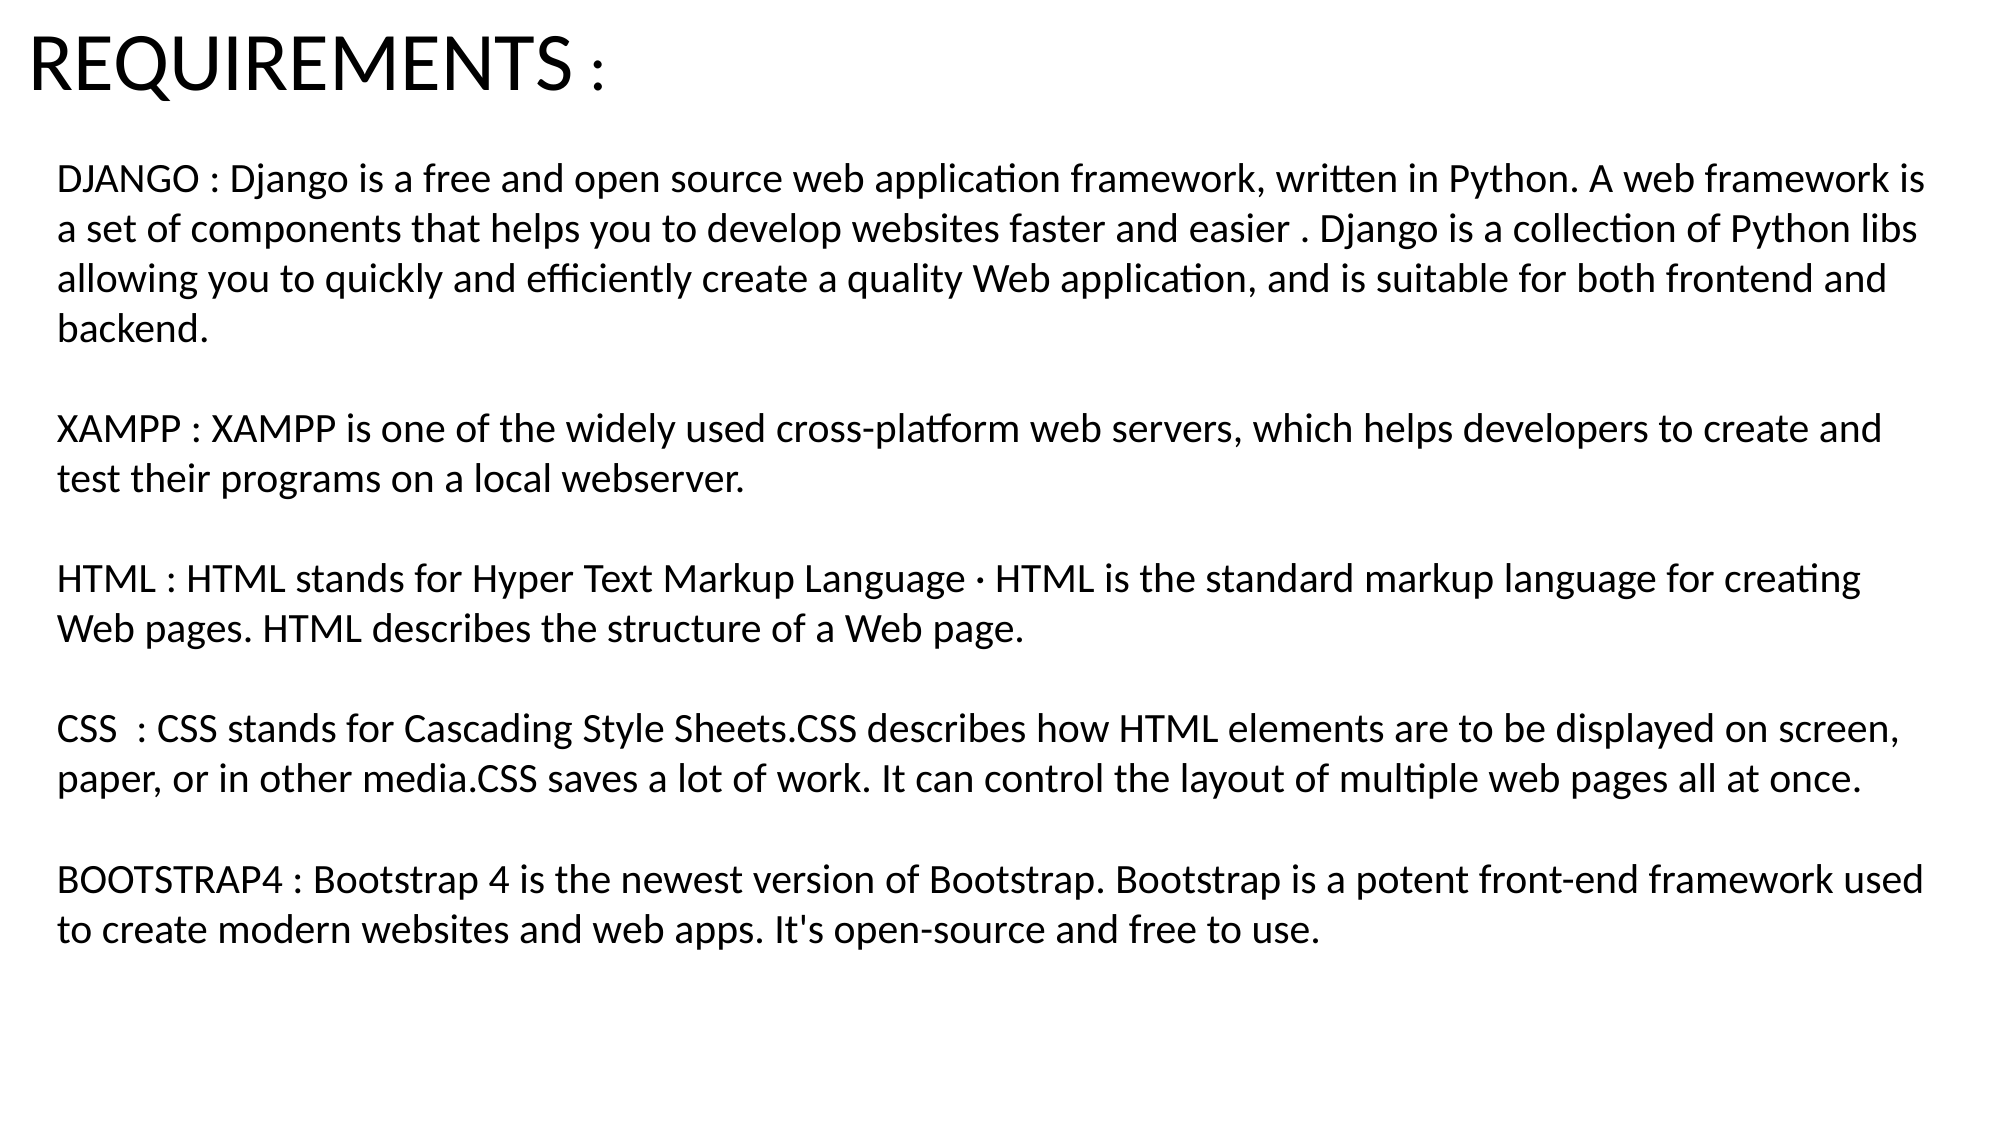

REQUIREMENTS :
DJANGO : Django is a free and open source web application framework, written in Python. A web framework is a set of components that helps you to develop websites faster and easier . Django is a collection of Python libs allowing you to quickly and efficiently create a quality Web application, and is suitable for both frontend and backend.

XAMPP : XAMPP is one of the widely used cross-platform web servers, which helps developers to create and test their programs on a local webserver.

HTML : HTML stands for Hyper Text Markup Language · HTML is the standard markup language for creating Web pages. HTML describes the structure of a Web page.

CSS  : CSS stands for Cascading Style Sheets.CSS describes how HTML elements are to be displayed on screen, paper, or in other media.CSS saves a lot of work. It can control the layout of multiple web pages all at once.

BOOTSTRAP4 : Bootstrap 4 is the newest version of Bootstrap. Bootstrap is a potent front-end framework used to create modern websites and web apps. It's open-source and free to use.